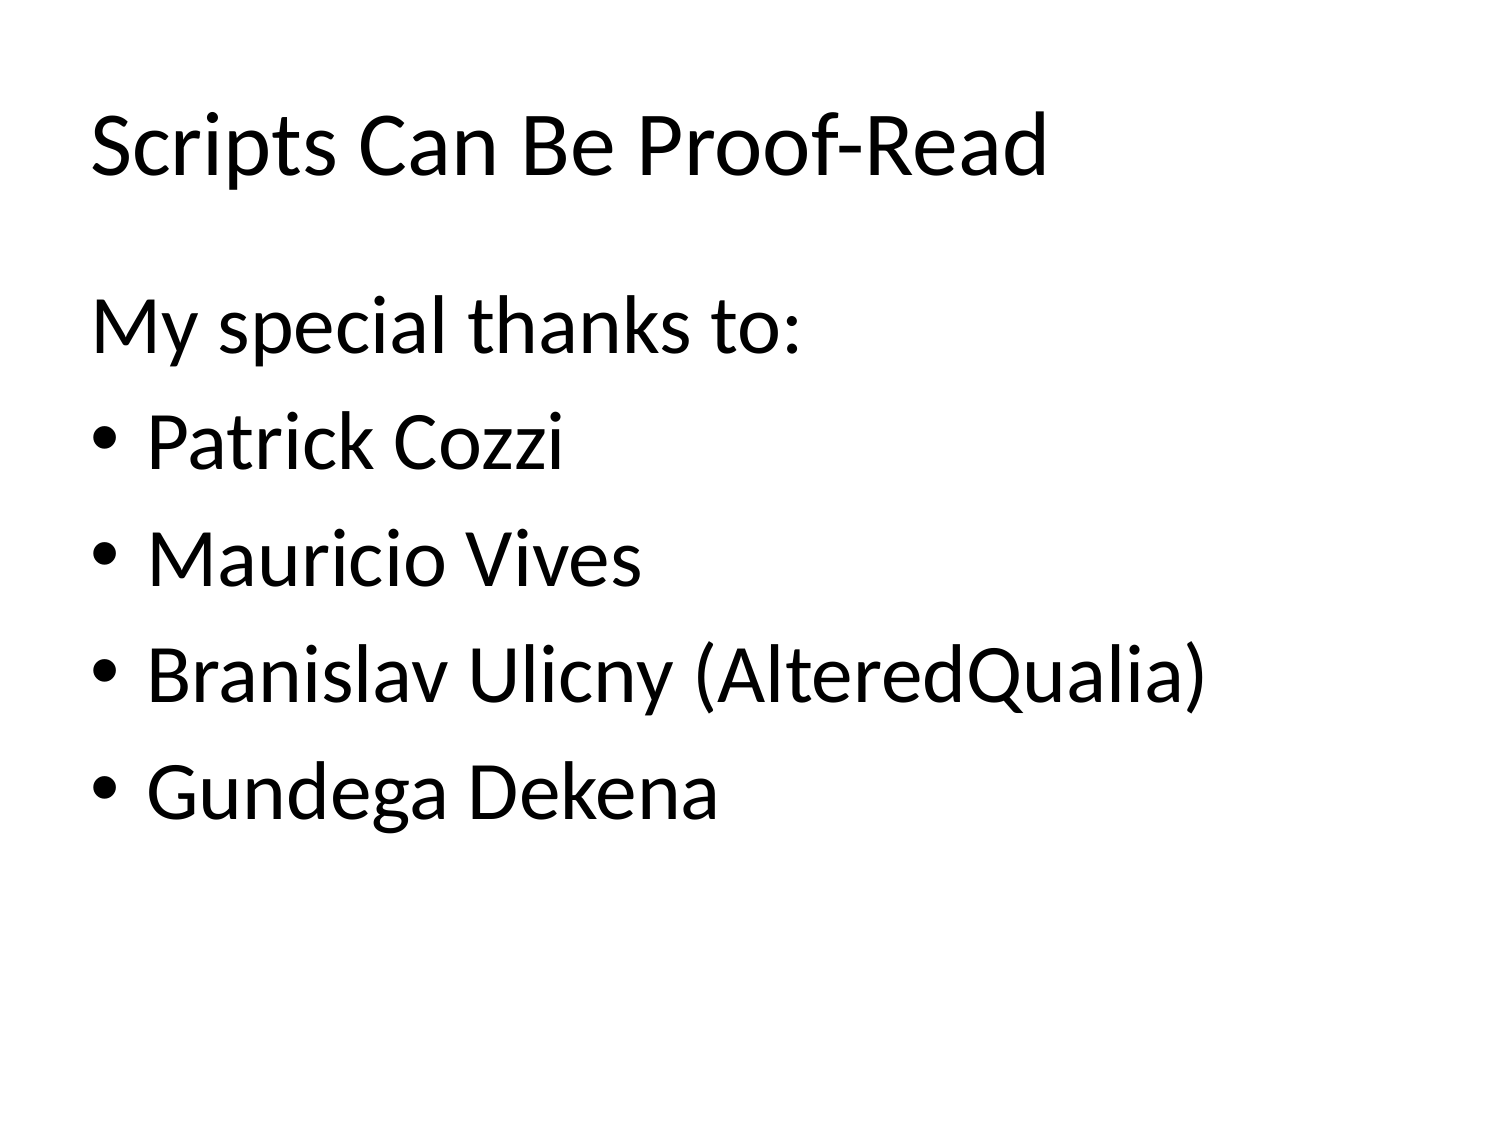

# Scripts Can Be Proof-Read
My special thanks to:
Patrick Cozzi
Mauricio Vives
Branislav Ulicny (AlteredQualia)
Gundega Dekena